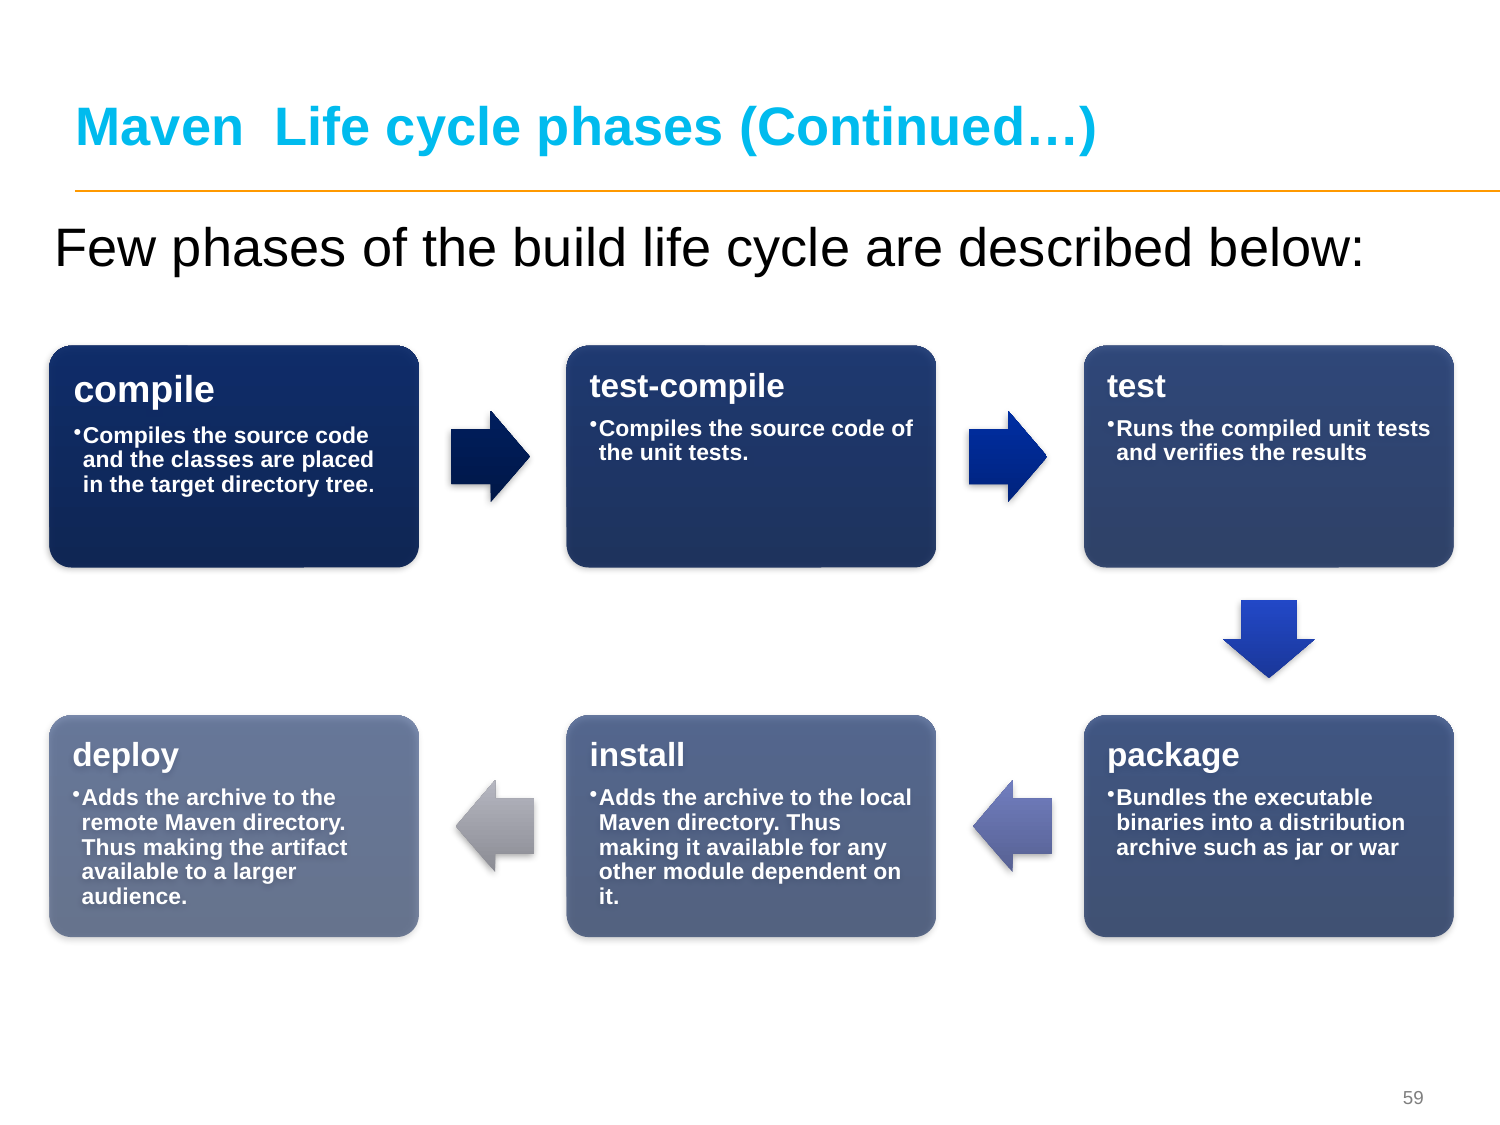

# Maven  Life cycle phases (Continued…)
Few phases of the build life cycle are described below:
compile
Compiles the source code and the classes are placed in the target directory tree.

test-compile
Compiles the source code of the unit tests.

test
Runs the compiled unit tests and verifies the results

package
Bundles the executable binaries into a distribution archive such as jar or war

install
Adds the archive to the local Maven directory. Thus making it available for any other module dependent on it.

deploy
Adds the archive to the remote Maven directory. Thus making the artifact available to a larger audience.